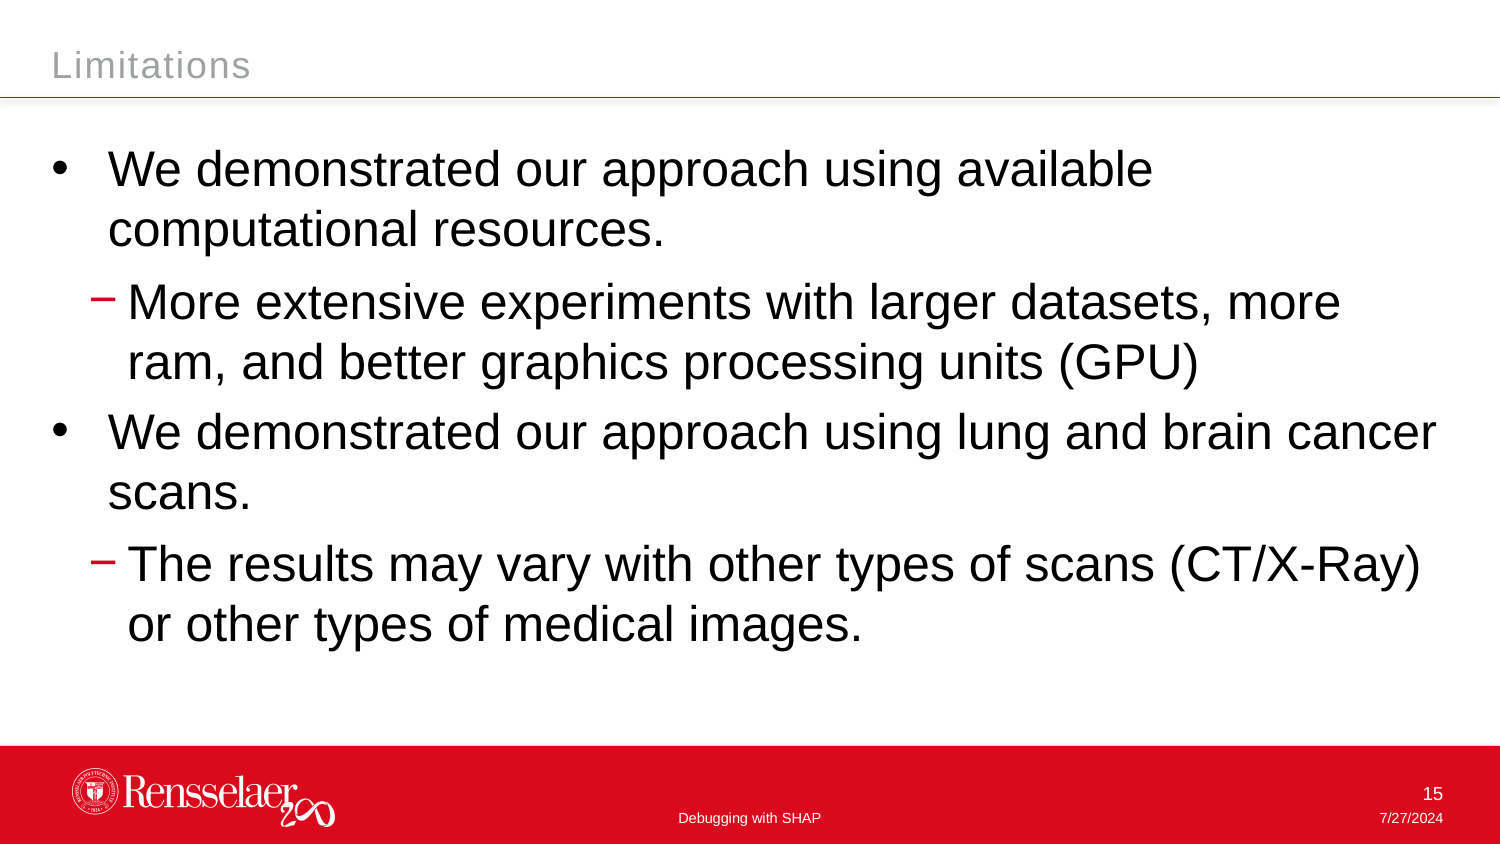

Limitations
We demonstrated our approach using available computational resources.
More extensive experiments with larger datasets, more ram, and better graphics processing units (GPU)
We demonstrated our approach using lung and brain cancer scans.
The results may vary with other types of scans (CT/X-Ray) or other types of medical images.